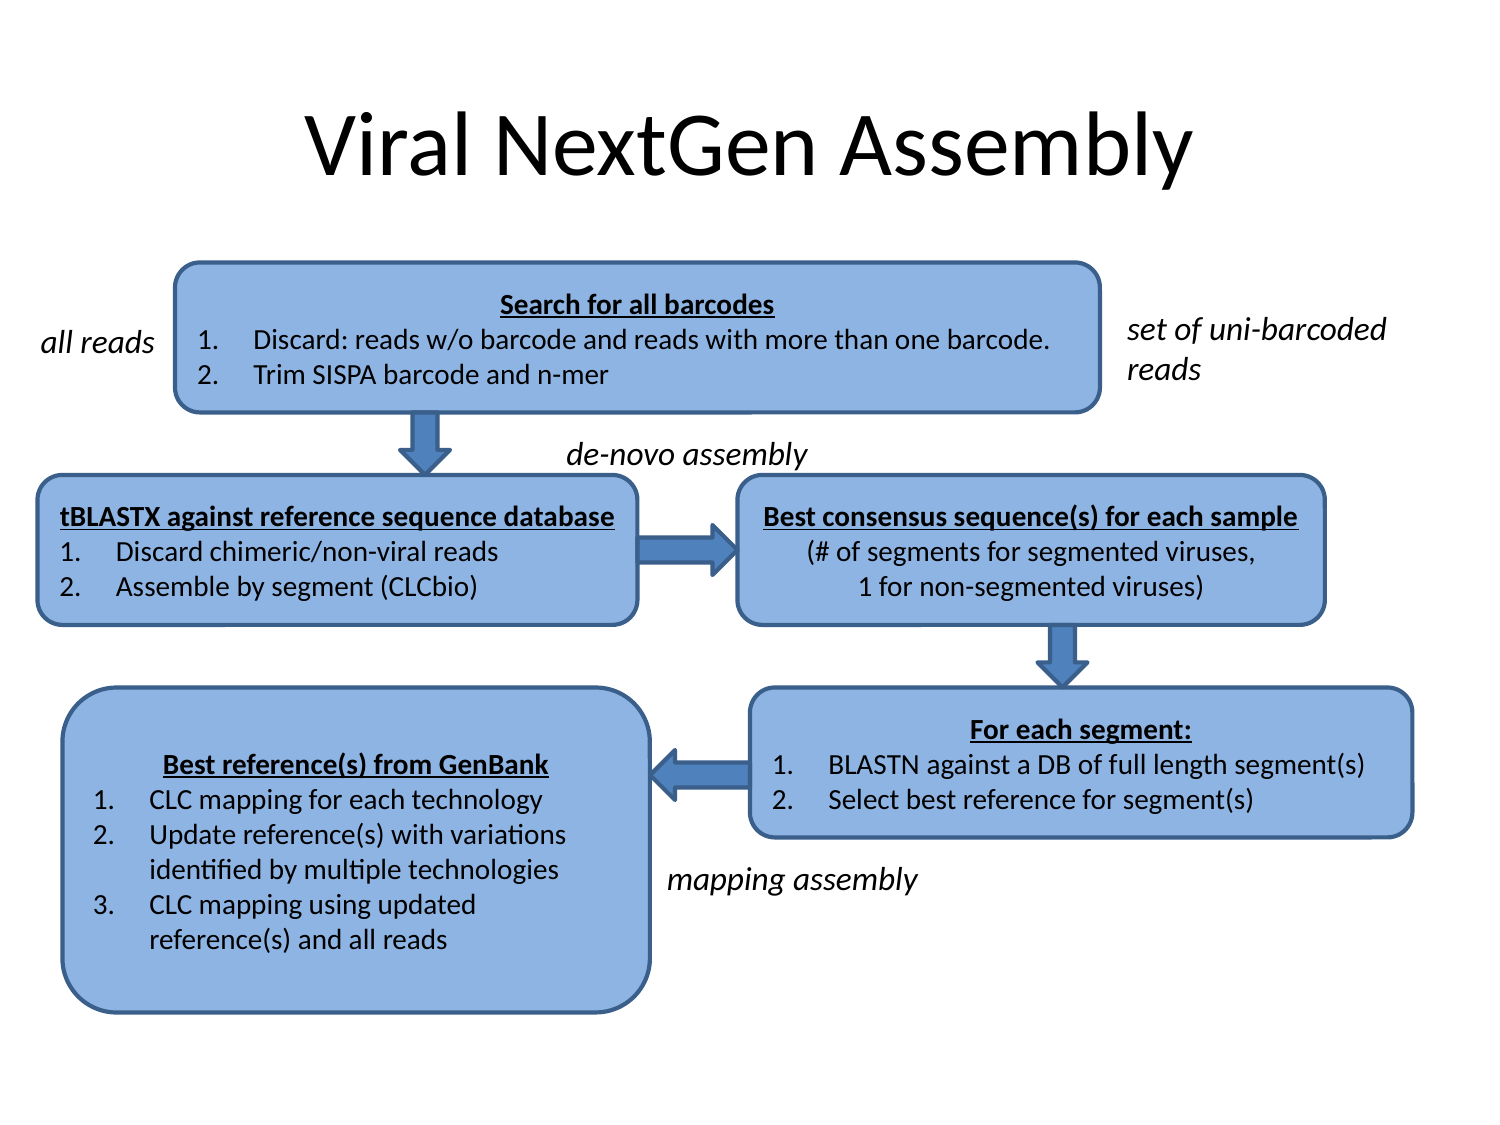

# Viral NextGen Assembly
Search for all barcodes
Discard: reads w/o barcode and reads with more than one barcode.
Trim SISPA barcode and n-mer
set of uni-barcoded reads
all reads

de-novo assembly
tBLASTX against reference sequence database
Discard chimeric/non-viral reads
Assemble by segment (CLCbio)
Best consensus sequence(s) for each sample
(# of segments for segmented viruses,
1 for non-segmented viruses)

Best reference(s) from GenBank
CLC mapping for each technology
Update reference(s) with variations
identified by multiple technologies
CLC mapping using updated
reference(s) and all reads
For each segment:
BLASTN against a DB of full length segment(s)
Select best reference for segment(s)

mapping assembly